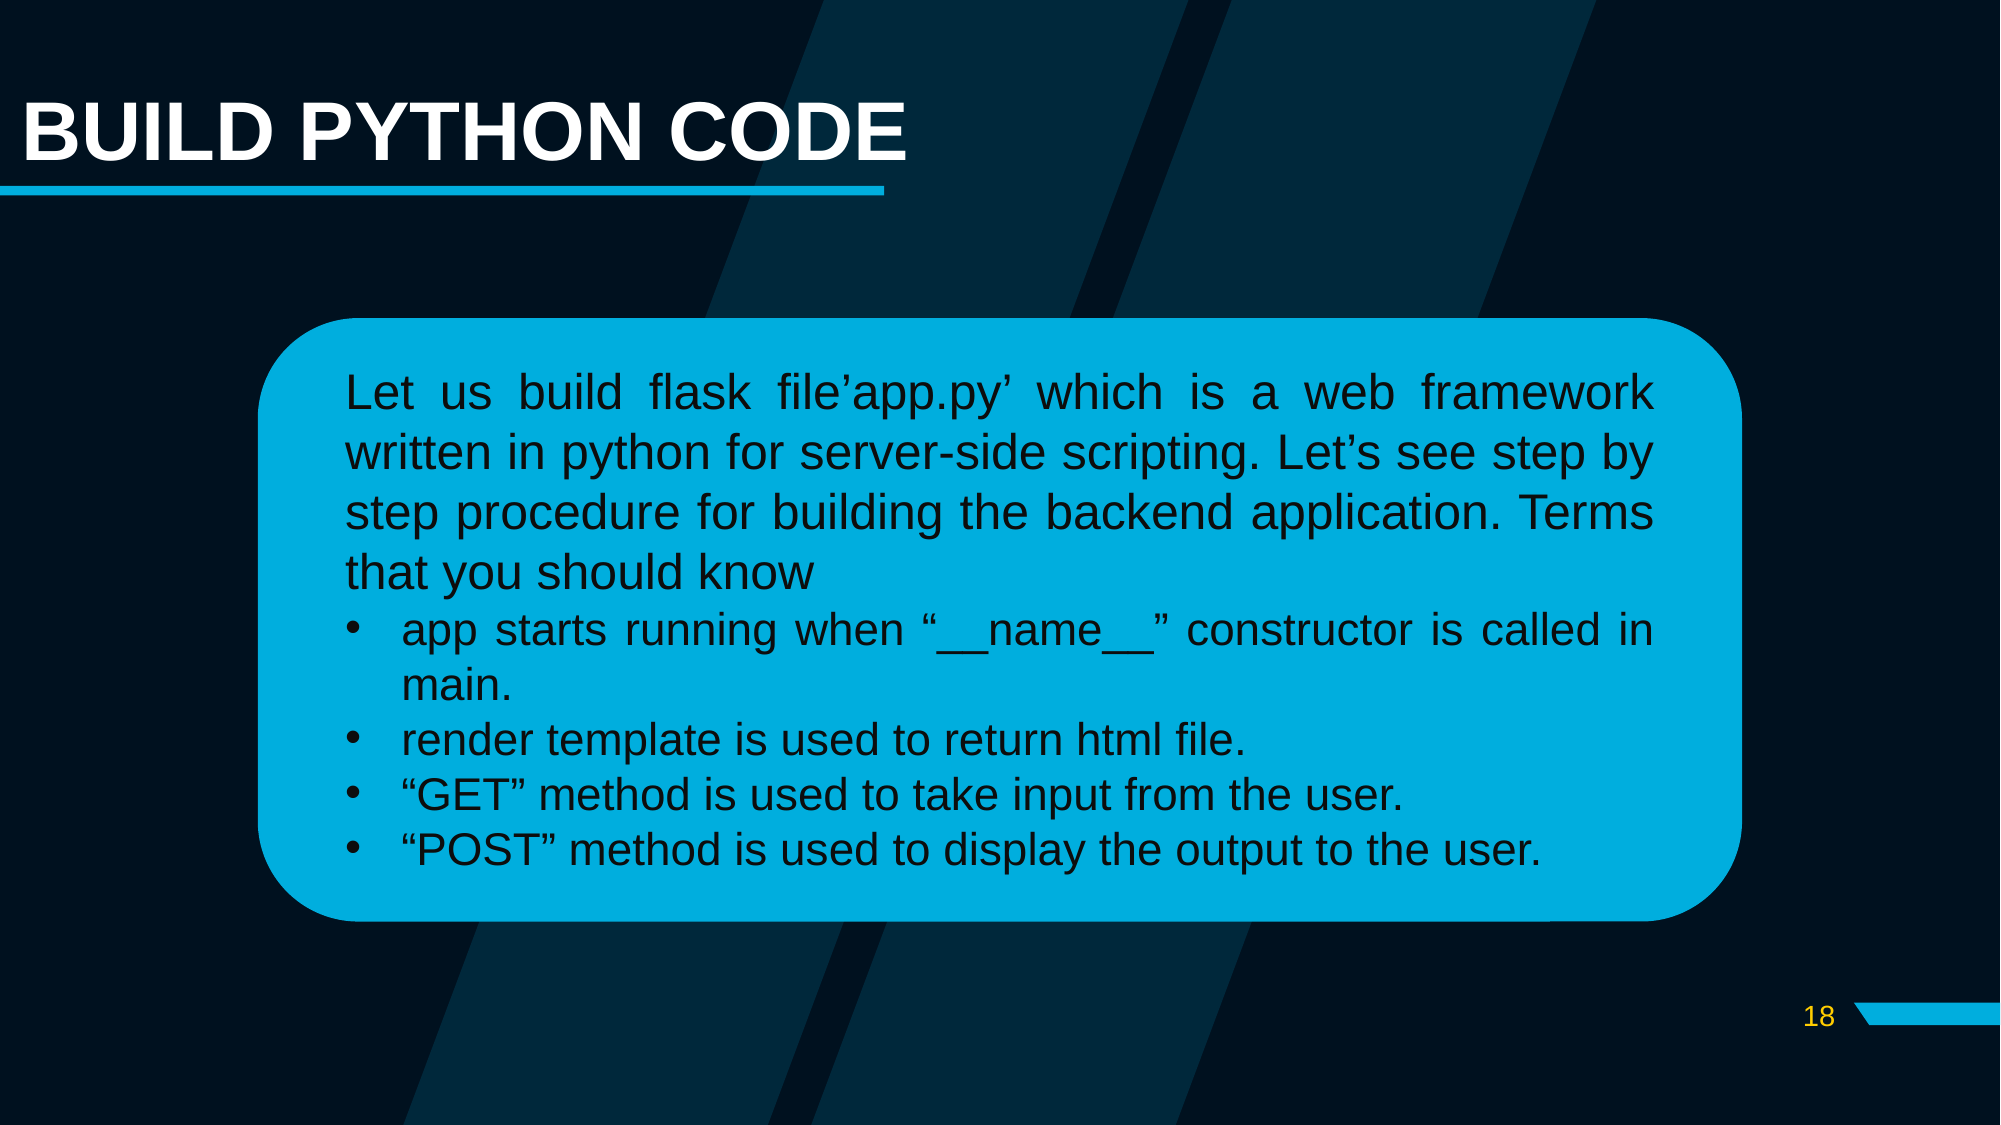

BUILD PYTHON CODE

Let us build flask file’app.py’ which is a web framework written in python for server-side scripting. Let’s see step by step procedure for building the backend application. Terms that you should know
app starts running when “__name__” constructor is called in main.
render template is used to return html file.
“GET” method is used to take input from the user.
“POST” method is used to display the output to the user.
18